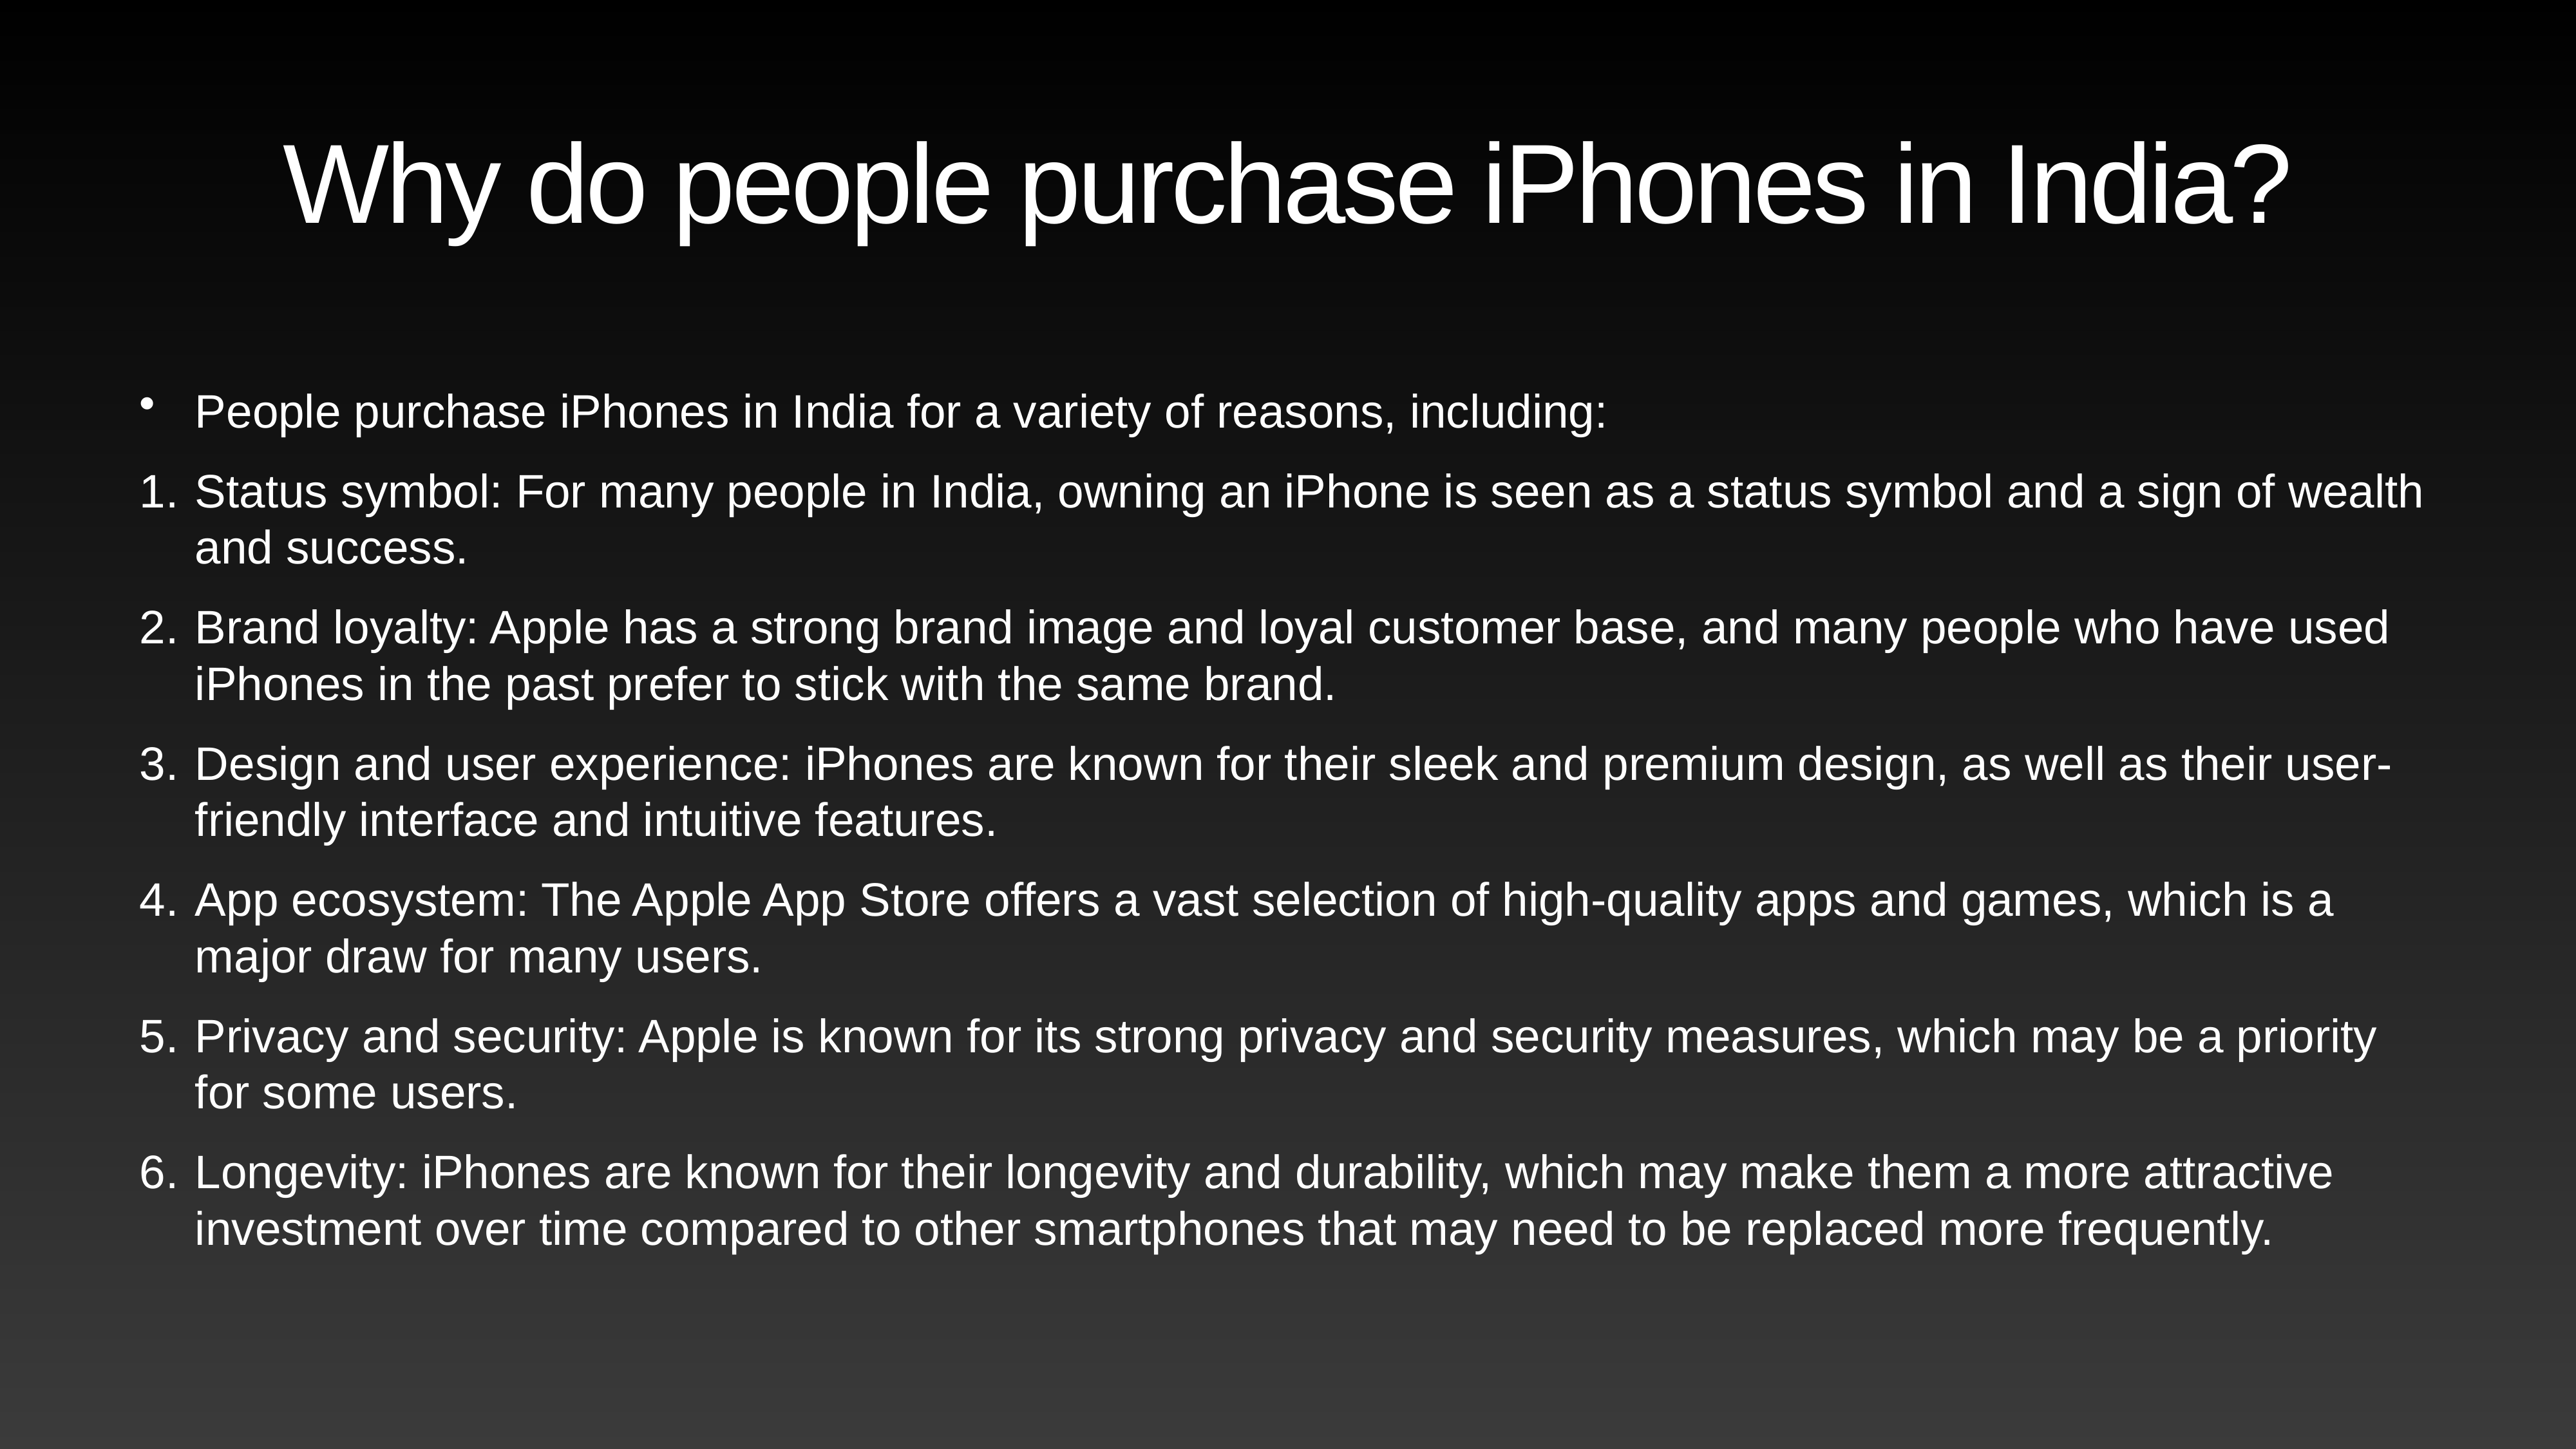

# Why do people purchase iPhones in India?
People purchase iPhones in India for a variety of reasons, including:
Status symbol: For many people in India, owning an iPhone is seen as a status symbol and a sign of wealth and success.
Brand loyalty: Apple has a strong brand image and loyal customer base, and many people who have used iPhones in the past prefer to stick with the same brand.
Design and user experience: iPhones are known for their sleek and premium design, as well as their user-friendly interface and intuitive features.
App ecosystem: The Apple App Store offers a vast selection of high-quality apps and games, which is a major draw for many users.
Privacy and security: Apple is known for its strong privacy and security measures, which may be a priority for some users.
Longevity: iPhones are known for their longevity and durability, which may make them a more attractive investment over time compared to other smartphones that may need to be replaced more frequently.